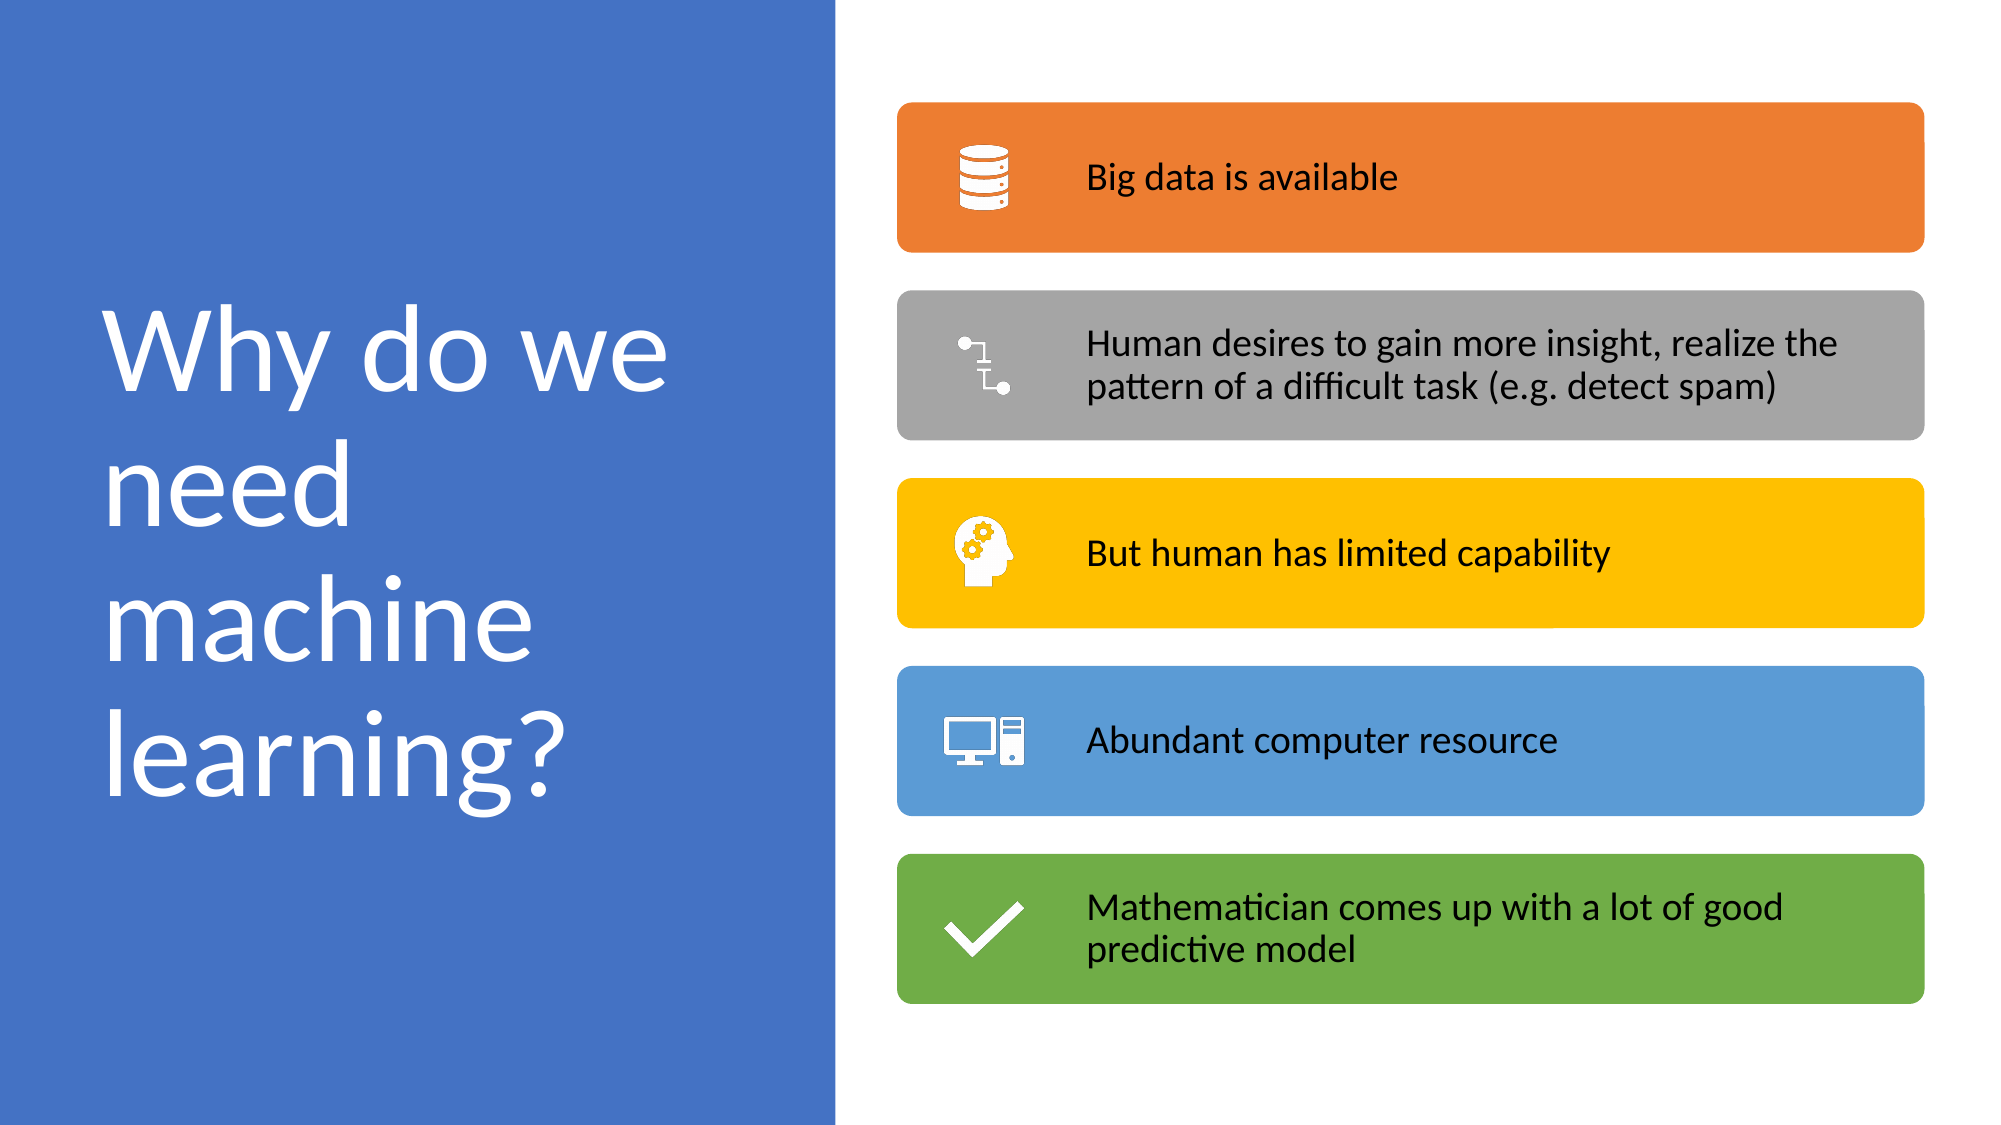

# Why do we need machine learning?
Big data is available
Human desires to gain more insight, realize the pattern of a difficult task (e.g. detect spam)
But human has limited capability
Abundant computer resource
Mathematician comes up with a lot of good predictive model